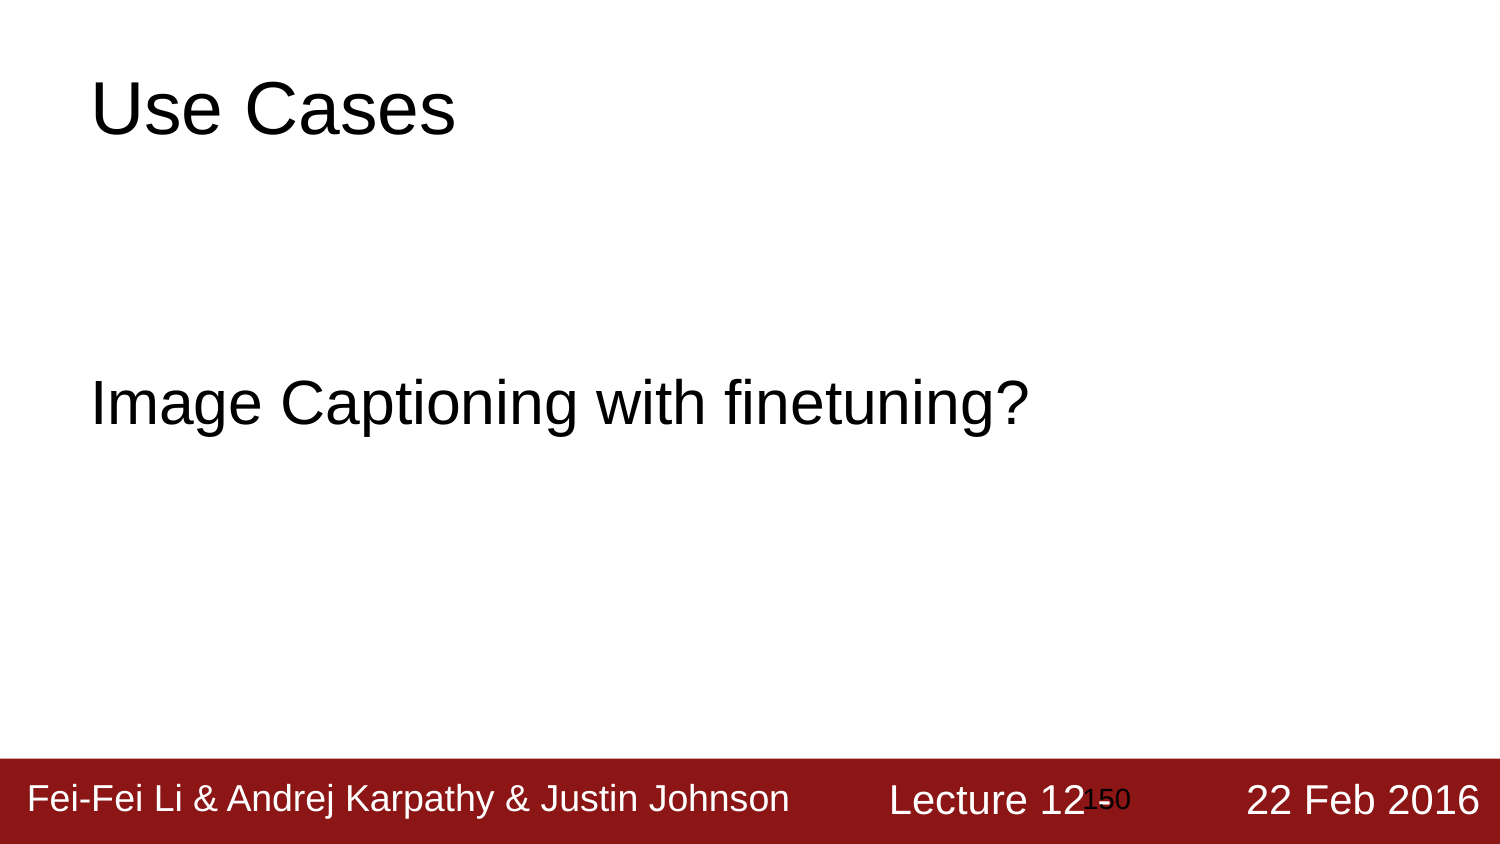

# Use Cases

Image Captioning with finetuning?
150